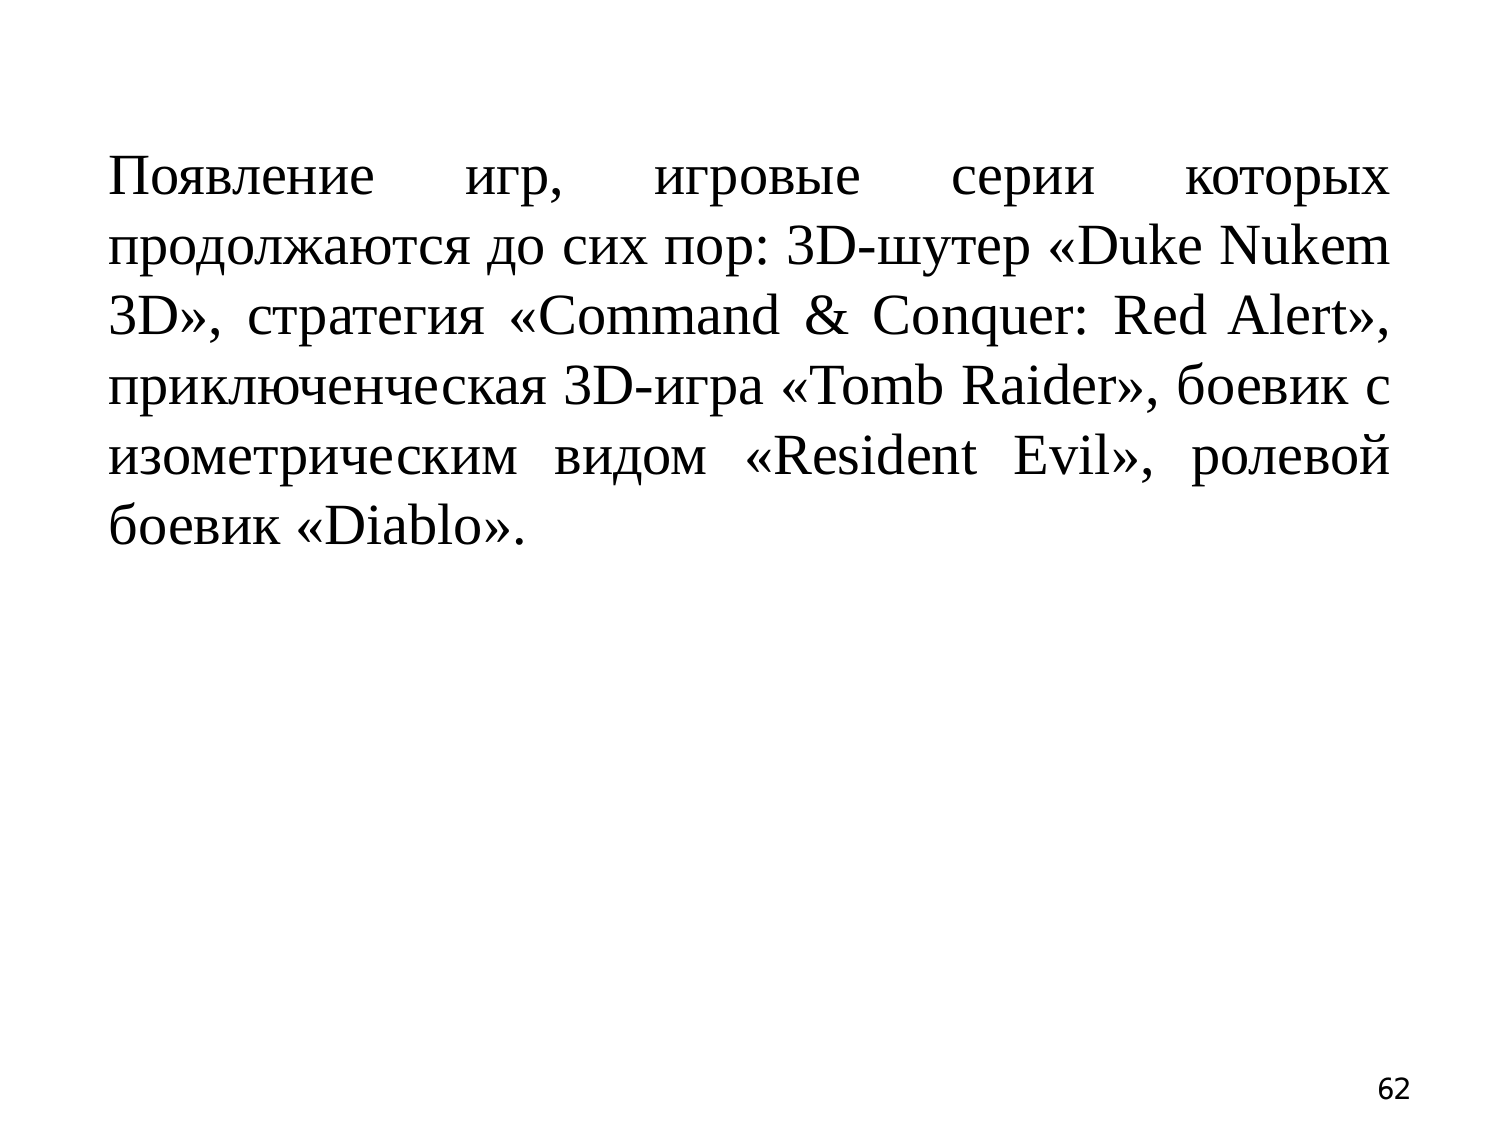

Появление игр, игровые серии которых продолжаются до сих пор: 3D-шутер «Duke Nukem 3D», стратегия «Command & Conquer: Red Alert», приключенческая 3D-игра «Tomb Raider», боевик с изометрическим видом «Resident Evil», ролевой боевик «Diablo».
62